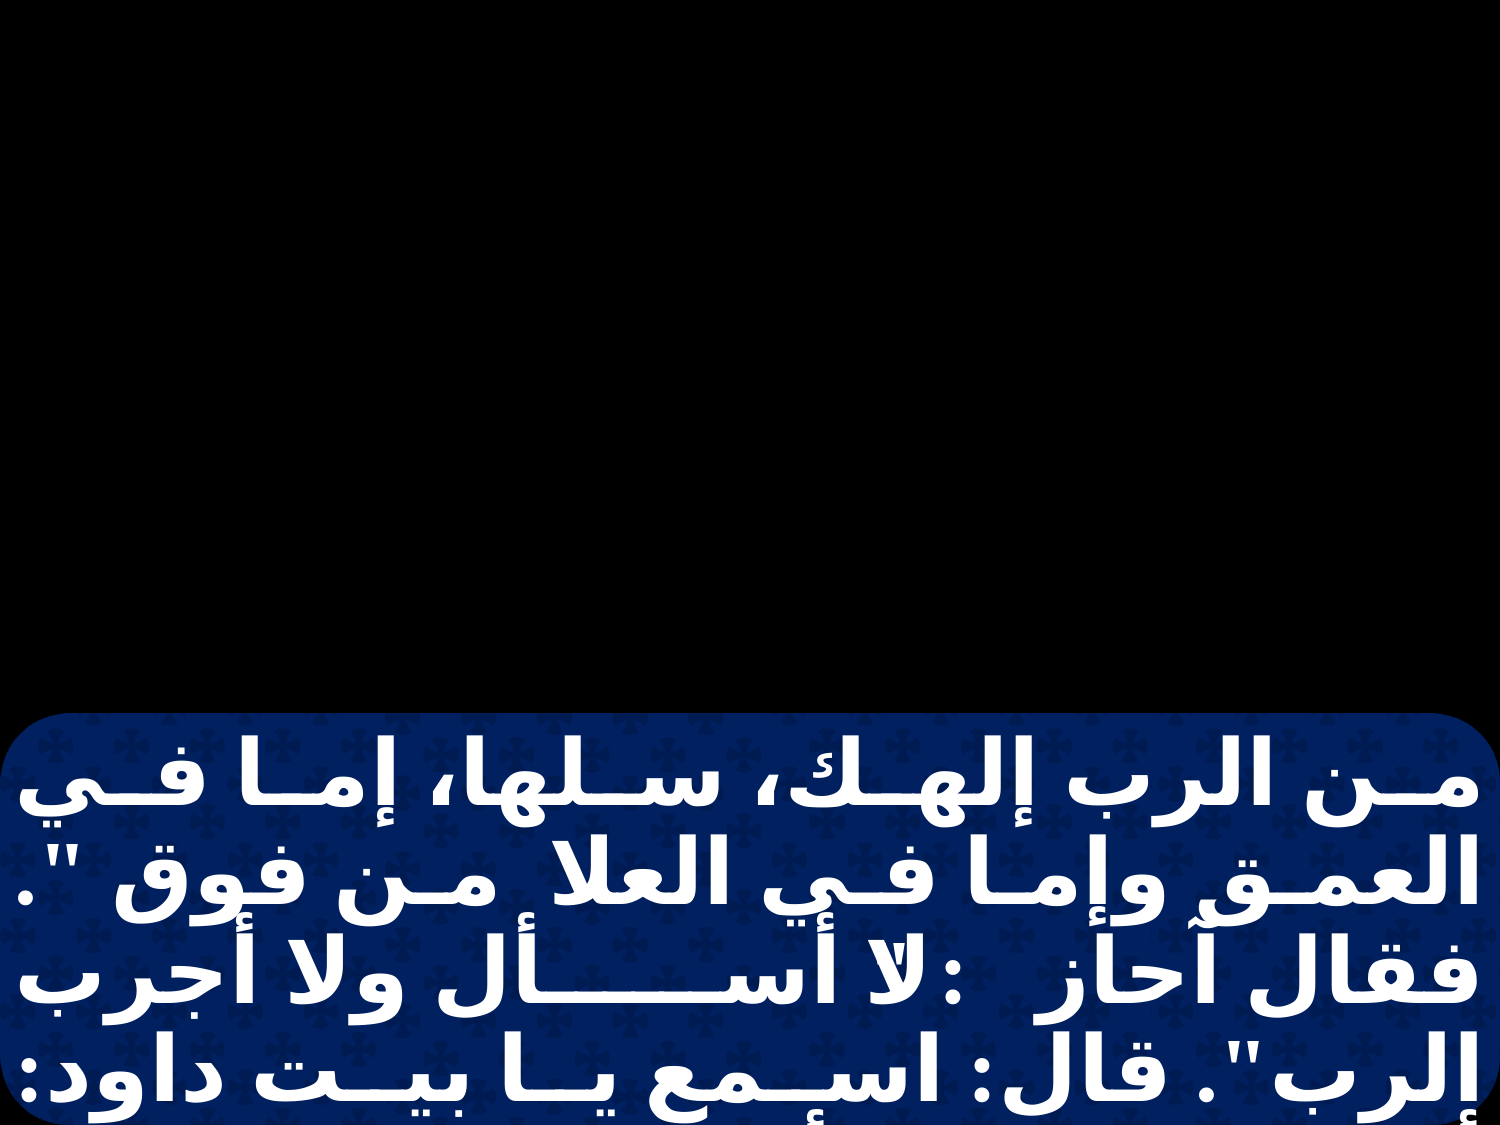

من الرب إلهك، سلها، إما في العمق وإما في العلا  من فوق ". فقال آحاز: "لا أسأل ولا أجرب الرب". قال: اسمع يا بيت داود: أقليل عندكم أن تسئموا الناس حتى تسئموا إلهي أيضا؟ فلذلك